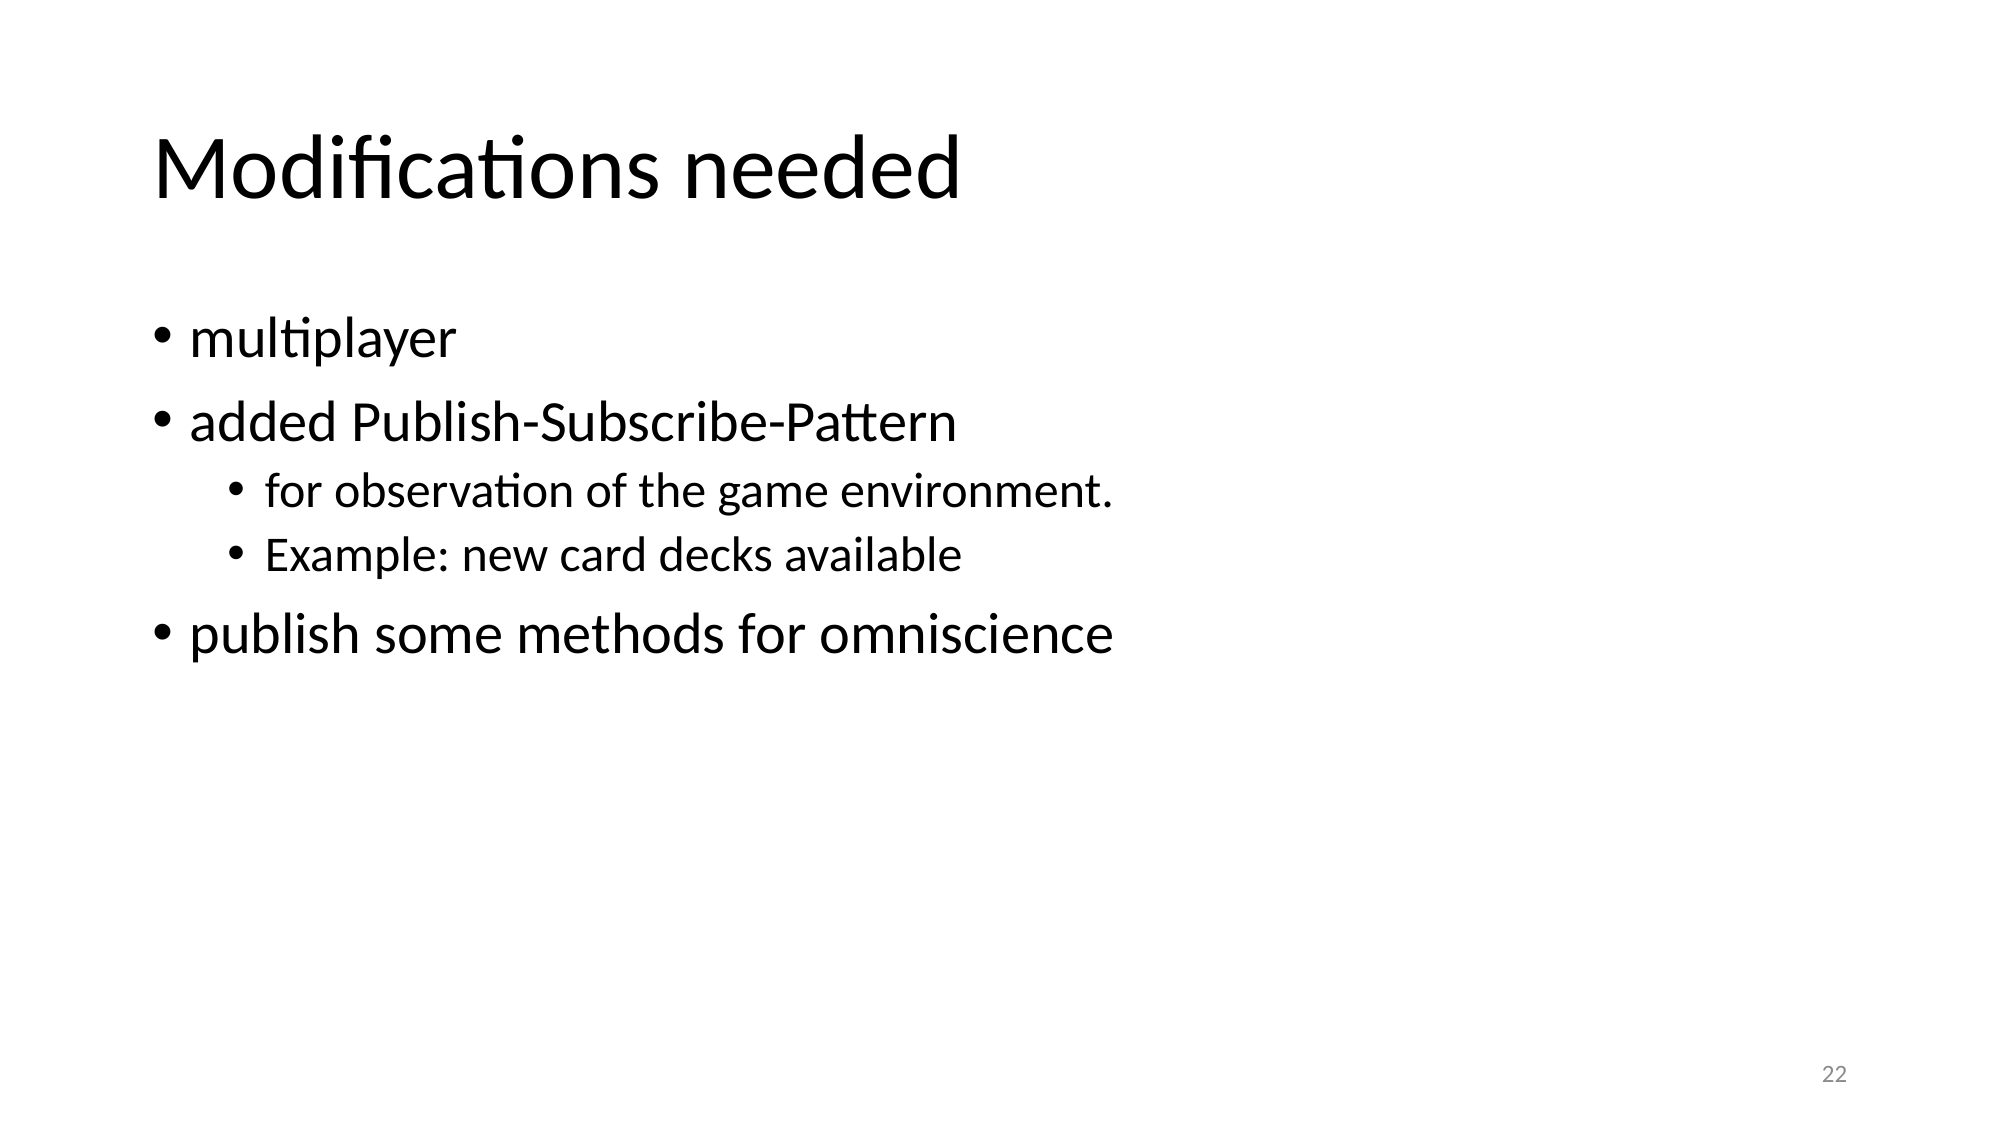

# Modifications needed
multiplayer
added Publish-Subscribe-Pattern
for observation of the game environment.
Example: new card decks available
publish some methods for omniscience

22